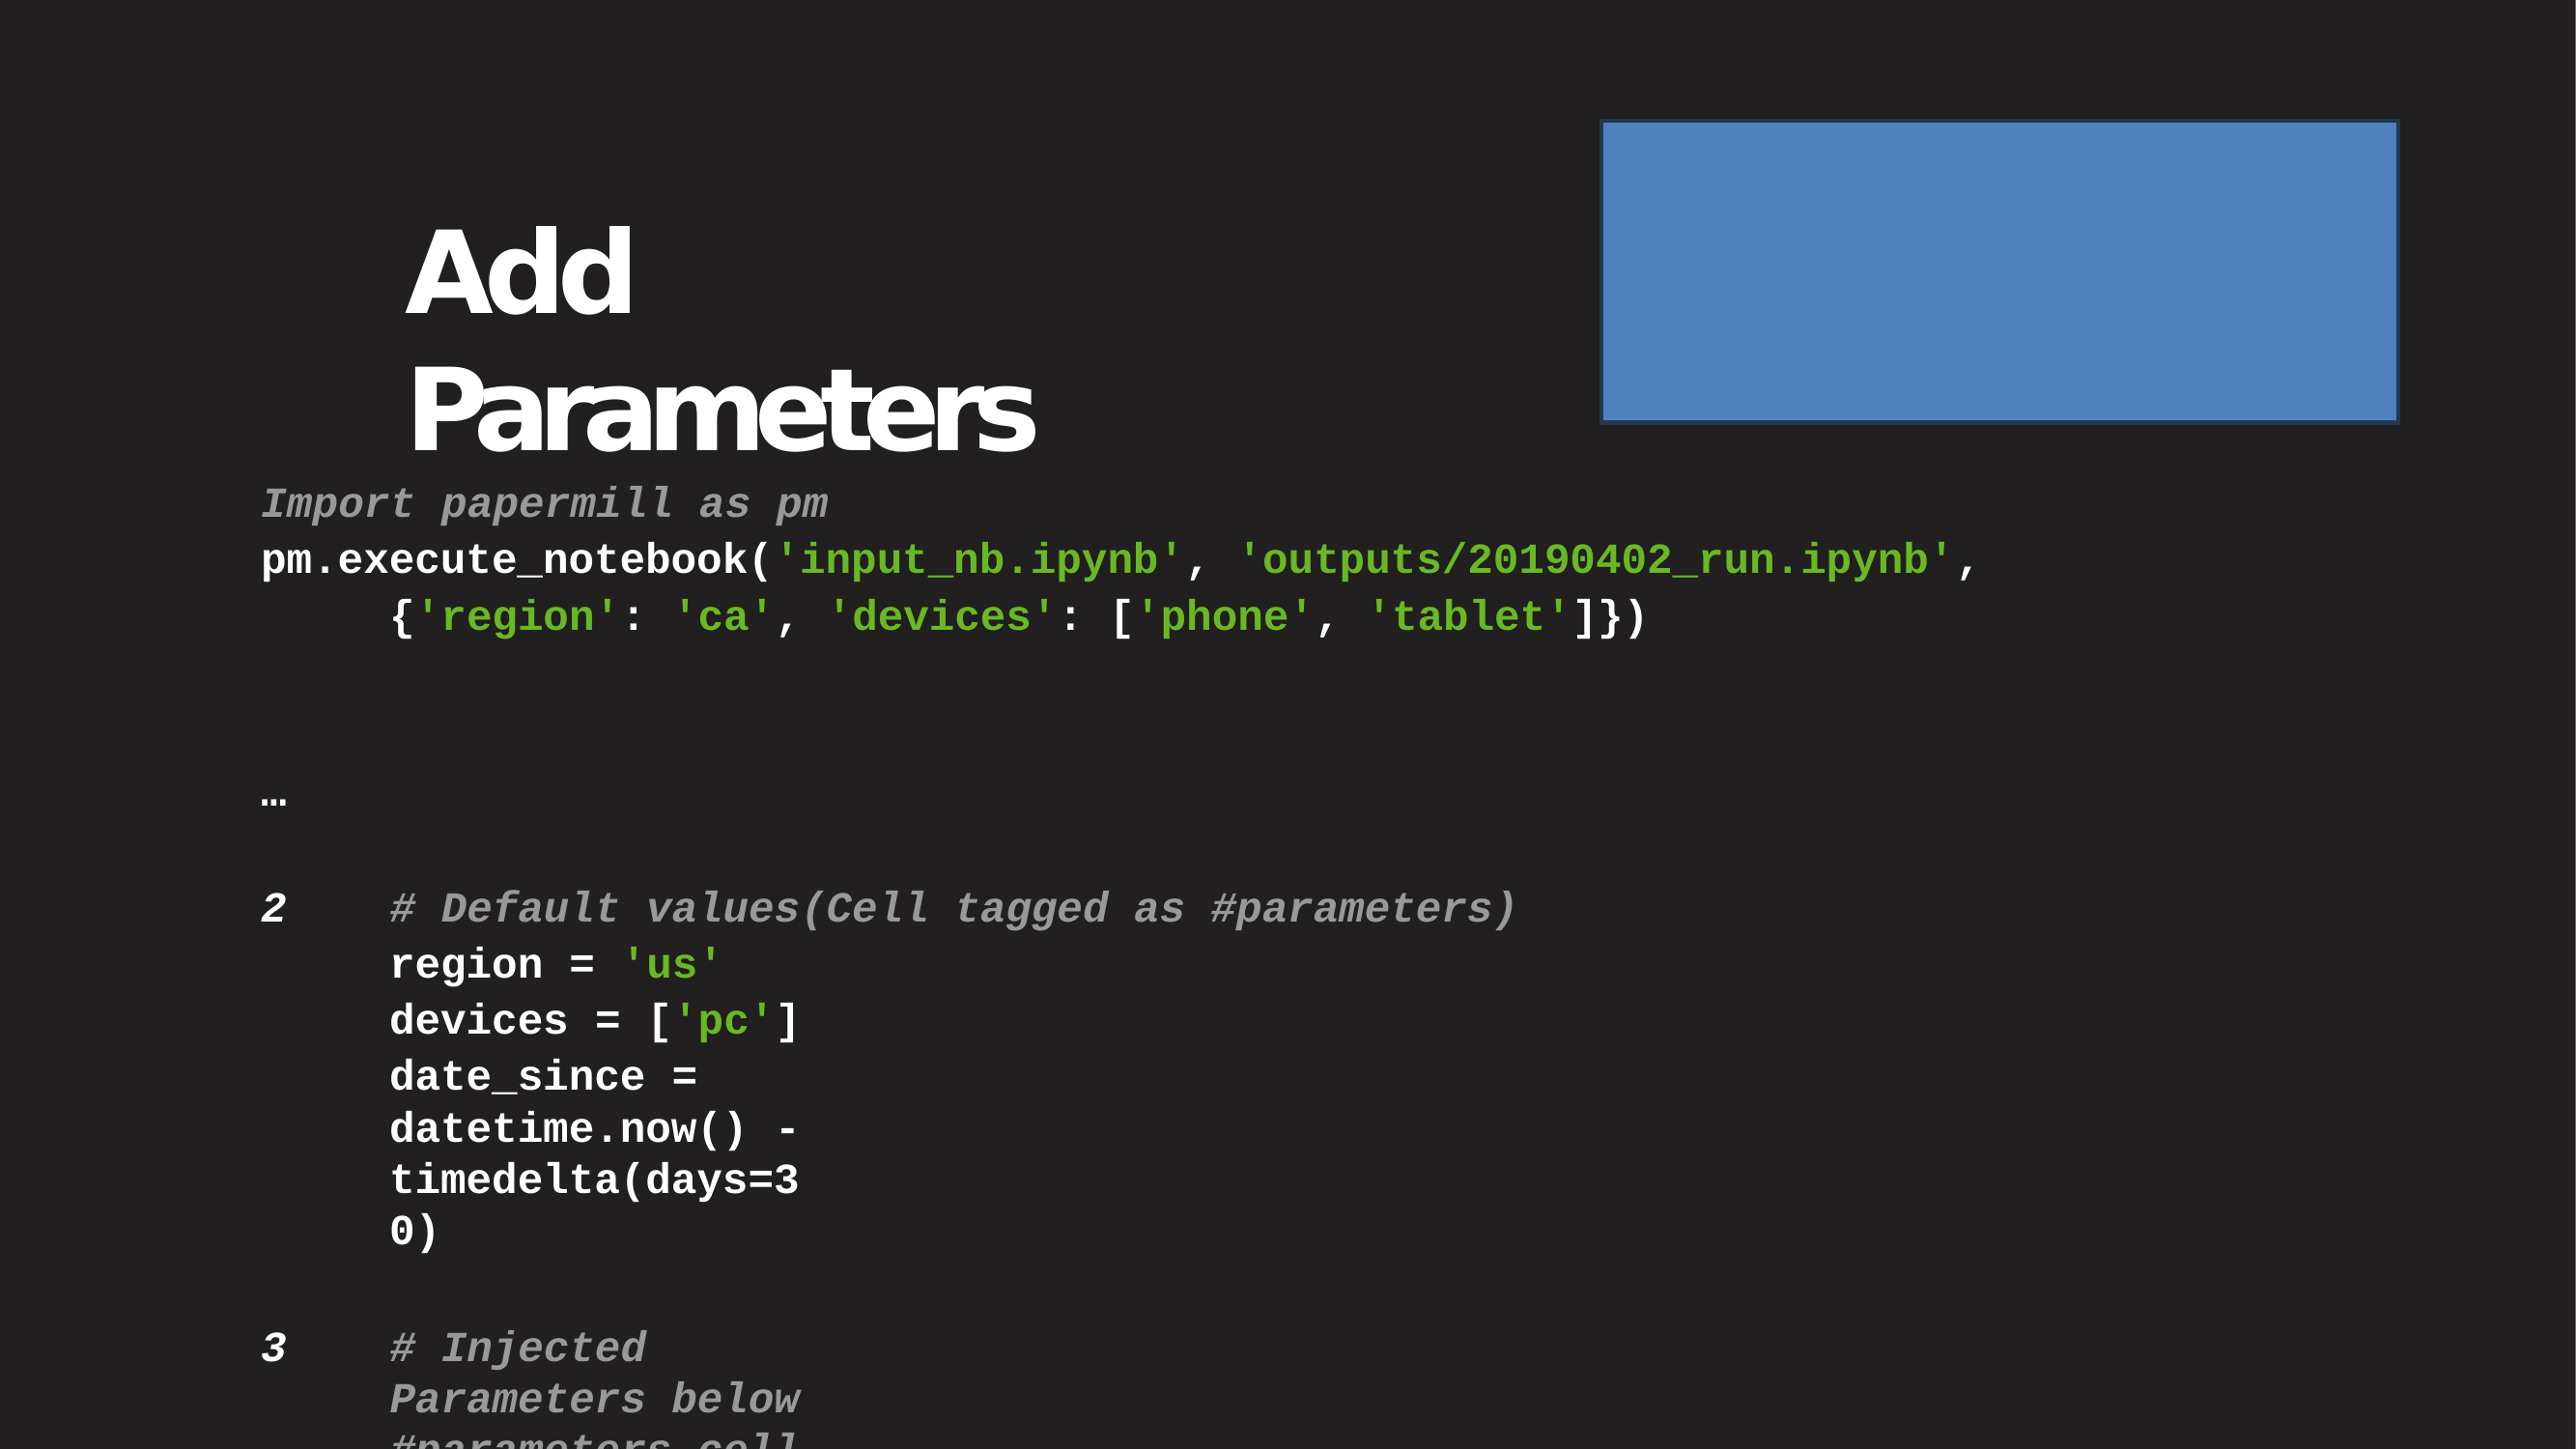

# Add Parameters
Import papermill as pm
pm.execute_notebook('input_nb.ipynb', 'outputs/20190402_run.ipynb',
{'region': 'ca', 'devices': ['phone', 'tablet']})

…

# Default values(Cell tagged as #parameters)
region = 'us'  devices = ['pc']
date_since = datetime.now() - timedelta(days=30)

# Injected Parameters below #parameters cell
region = 'ca'
devices = ['phone', 'tablet']